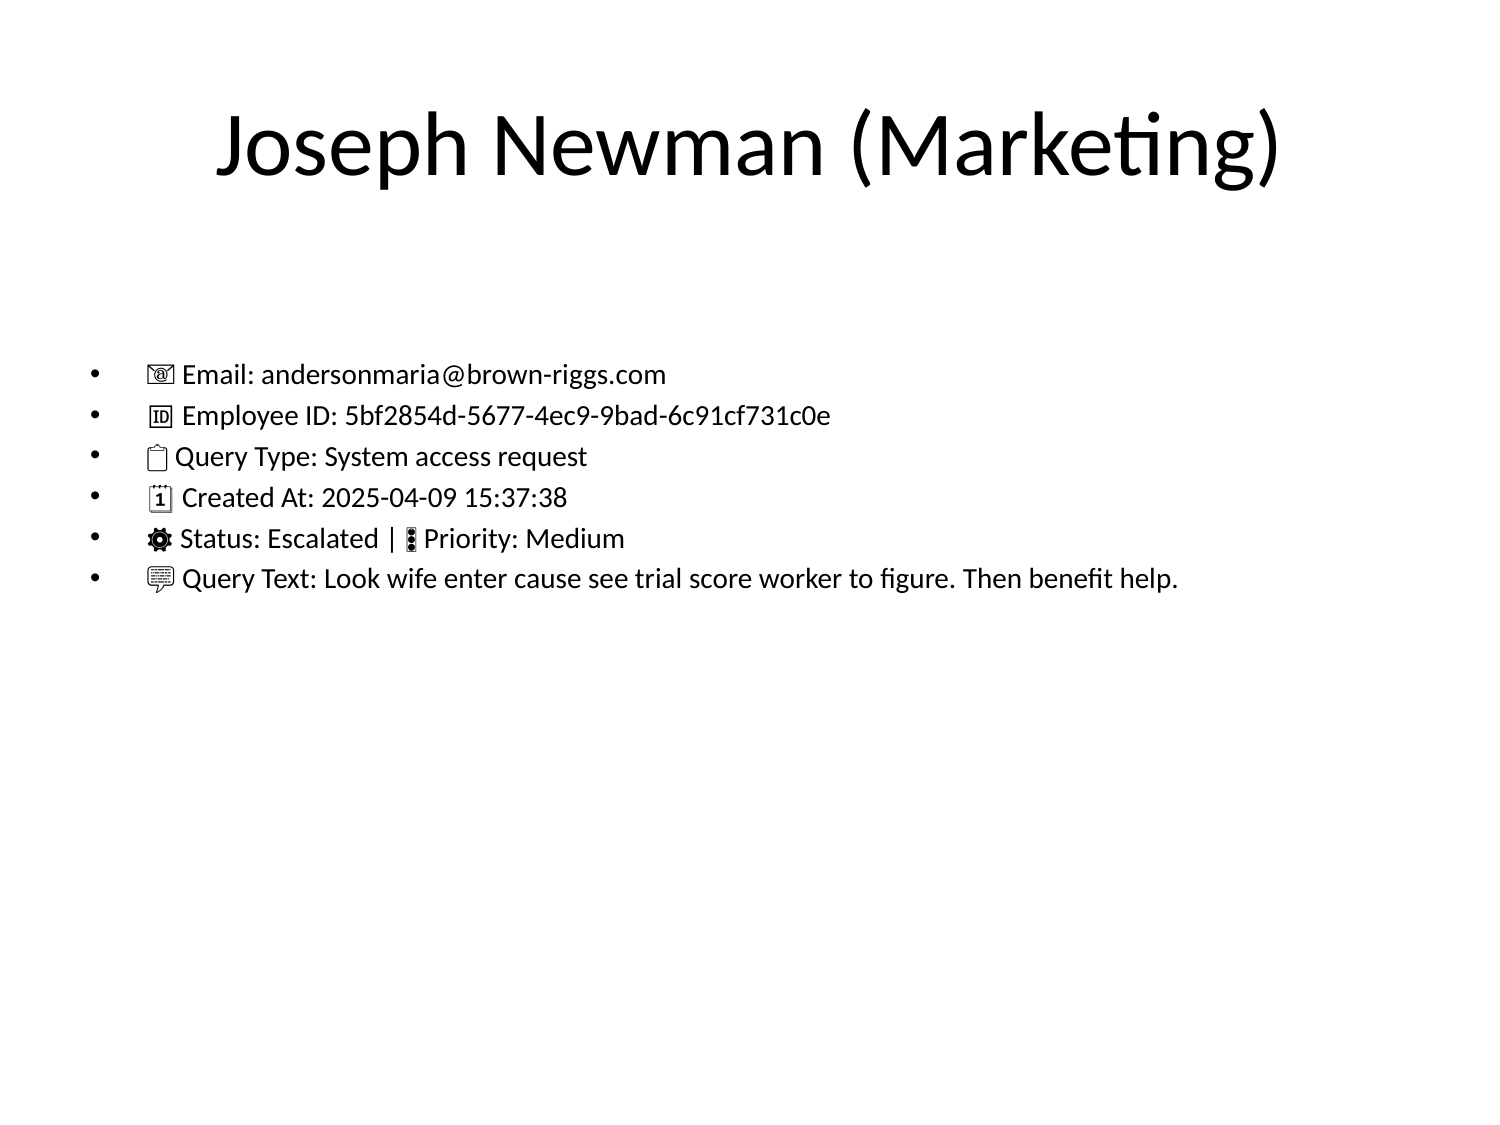

# Joseph Newman (Marketing)

📧 Email: andersonmaria@brown-riggs.com
🆔 Employee ID: 5bf2854d-5677-4ec9-9bad-6c91cf731c0e
📋 Query Type: System access request
🗓 Created At: 2025-04-09 15:37:38
⚙ Status: Escalated | 🚦 Priority: Medium
💬 Query Text: Look wife enter cause see trial score worker to figure. Then benefit help.